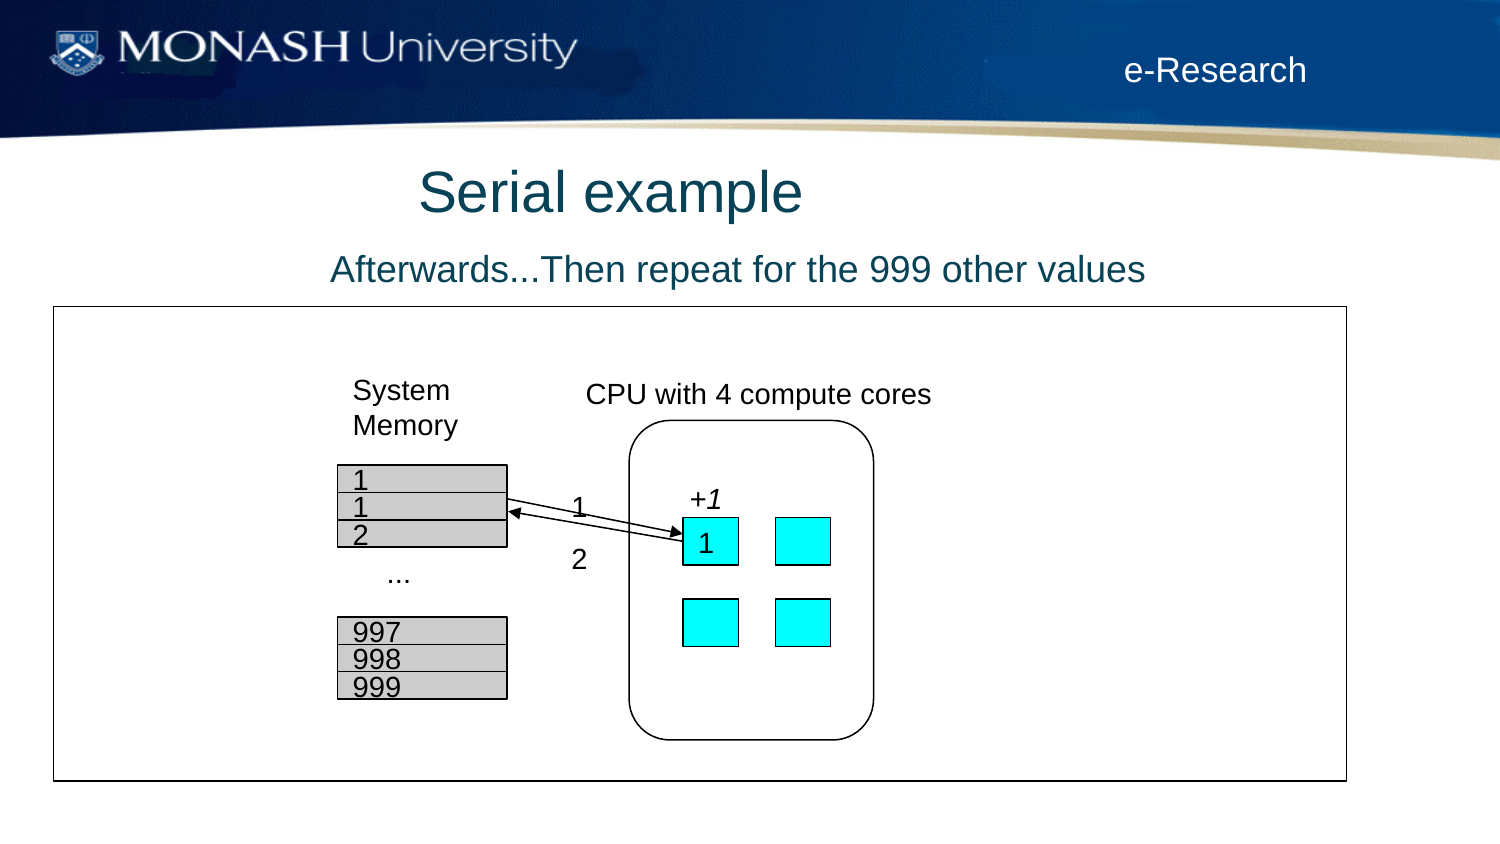

Serial example
Afterwards...Then repeat for the 999 other values

System
Memory
CPU with 4 compute cores

1
+1
1
1
1

2
2
...
997
998
999